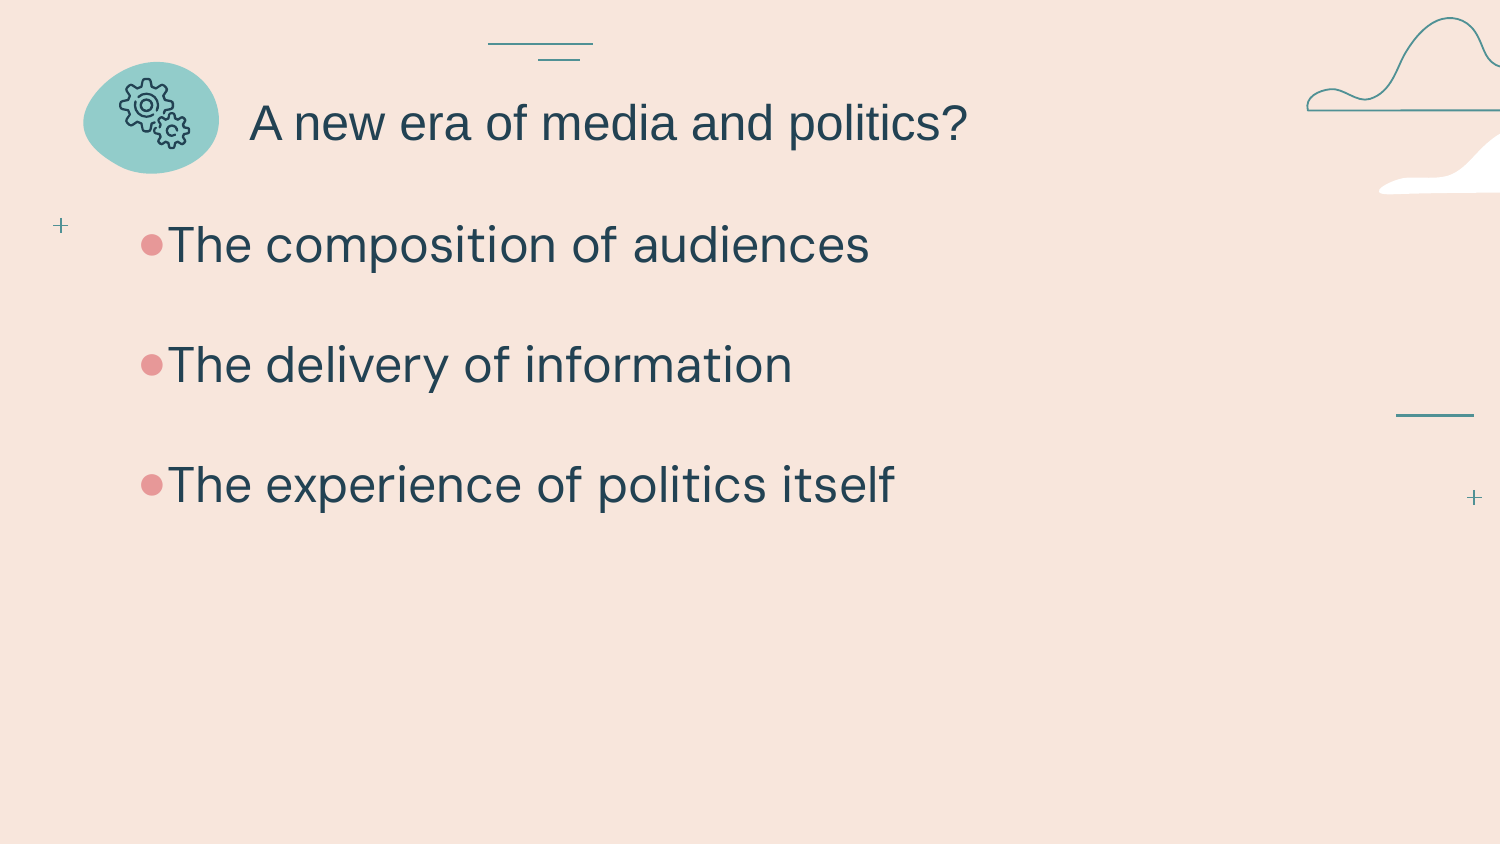

# A new era of media and politics?
The composition of audiences

The delivery of information

The experience of politics itself